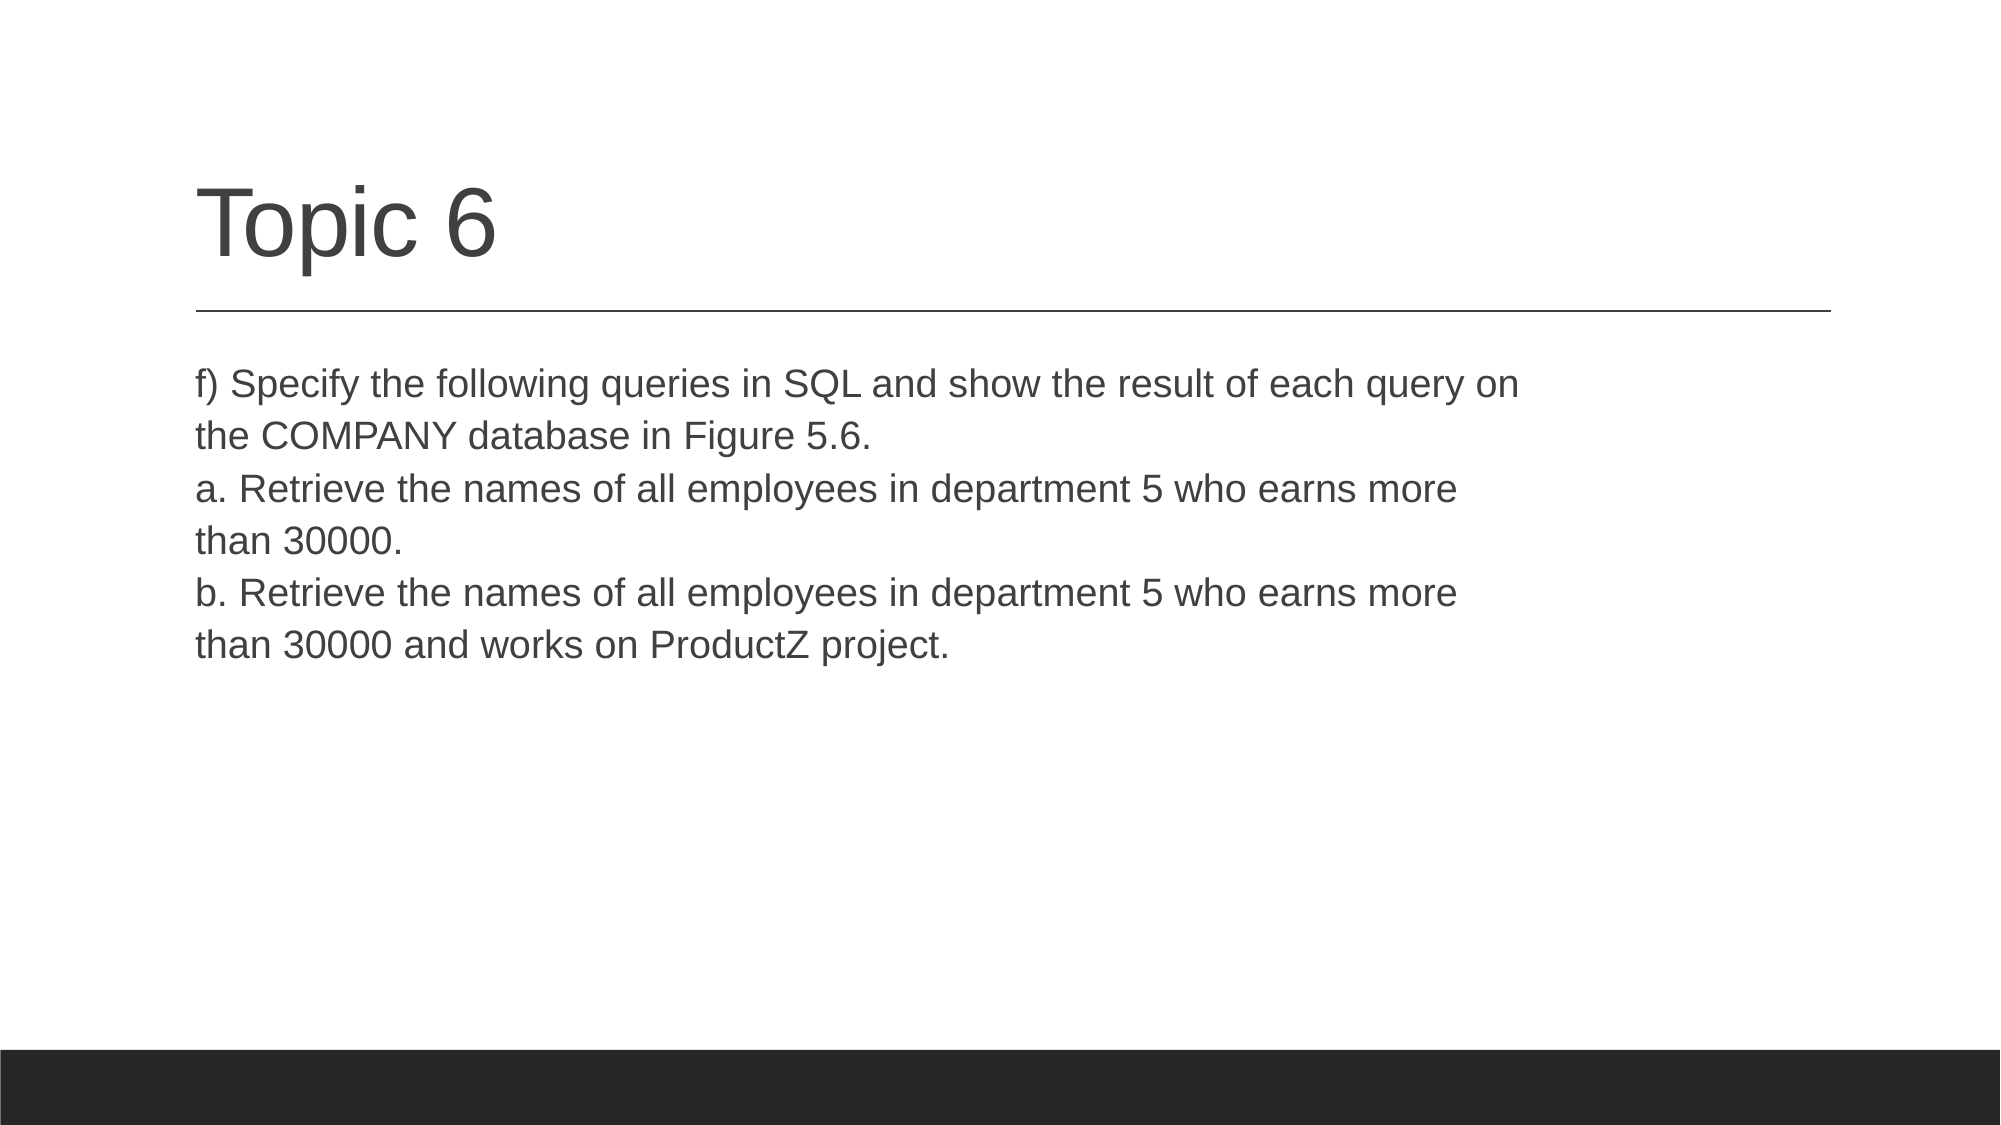

# Topic 6
f) Specify the following queries in SQL and show the result of each query on
the COMPANY database in Figure 5.6.
a. Retrieve the names of all employees in department 5 who earns more
than 30000.
b. Retrieve the names of all employees in department 5 who earns more
than 30000 and works on ProductZ project.